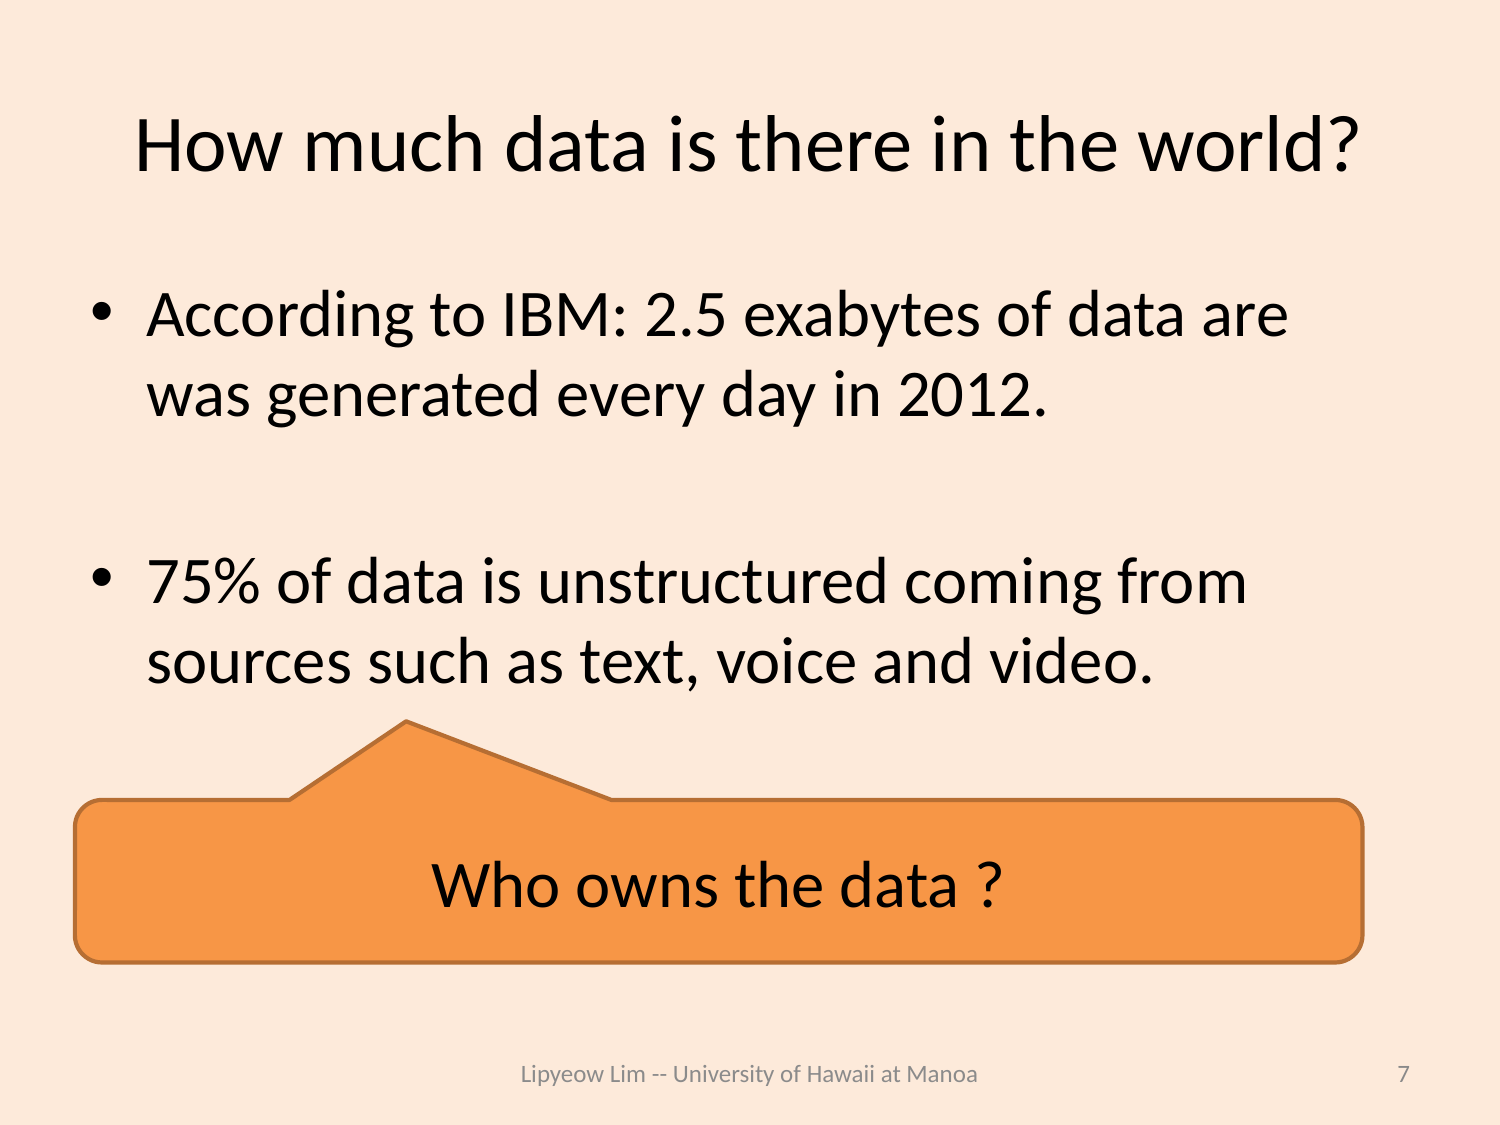

# How much data is there in the world?
According to IBM: 2.5 exabytes of data are was generated every day in 2012.

75% of data is unstructured coming from sources such as text, voice and video.
Who owns the data ?
Lipyeow Lim -- University of Hawaii at Manoa
7